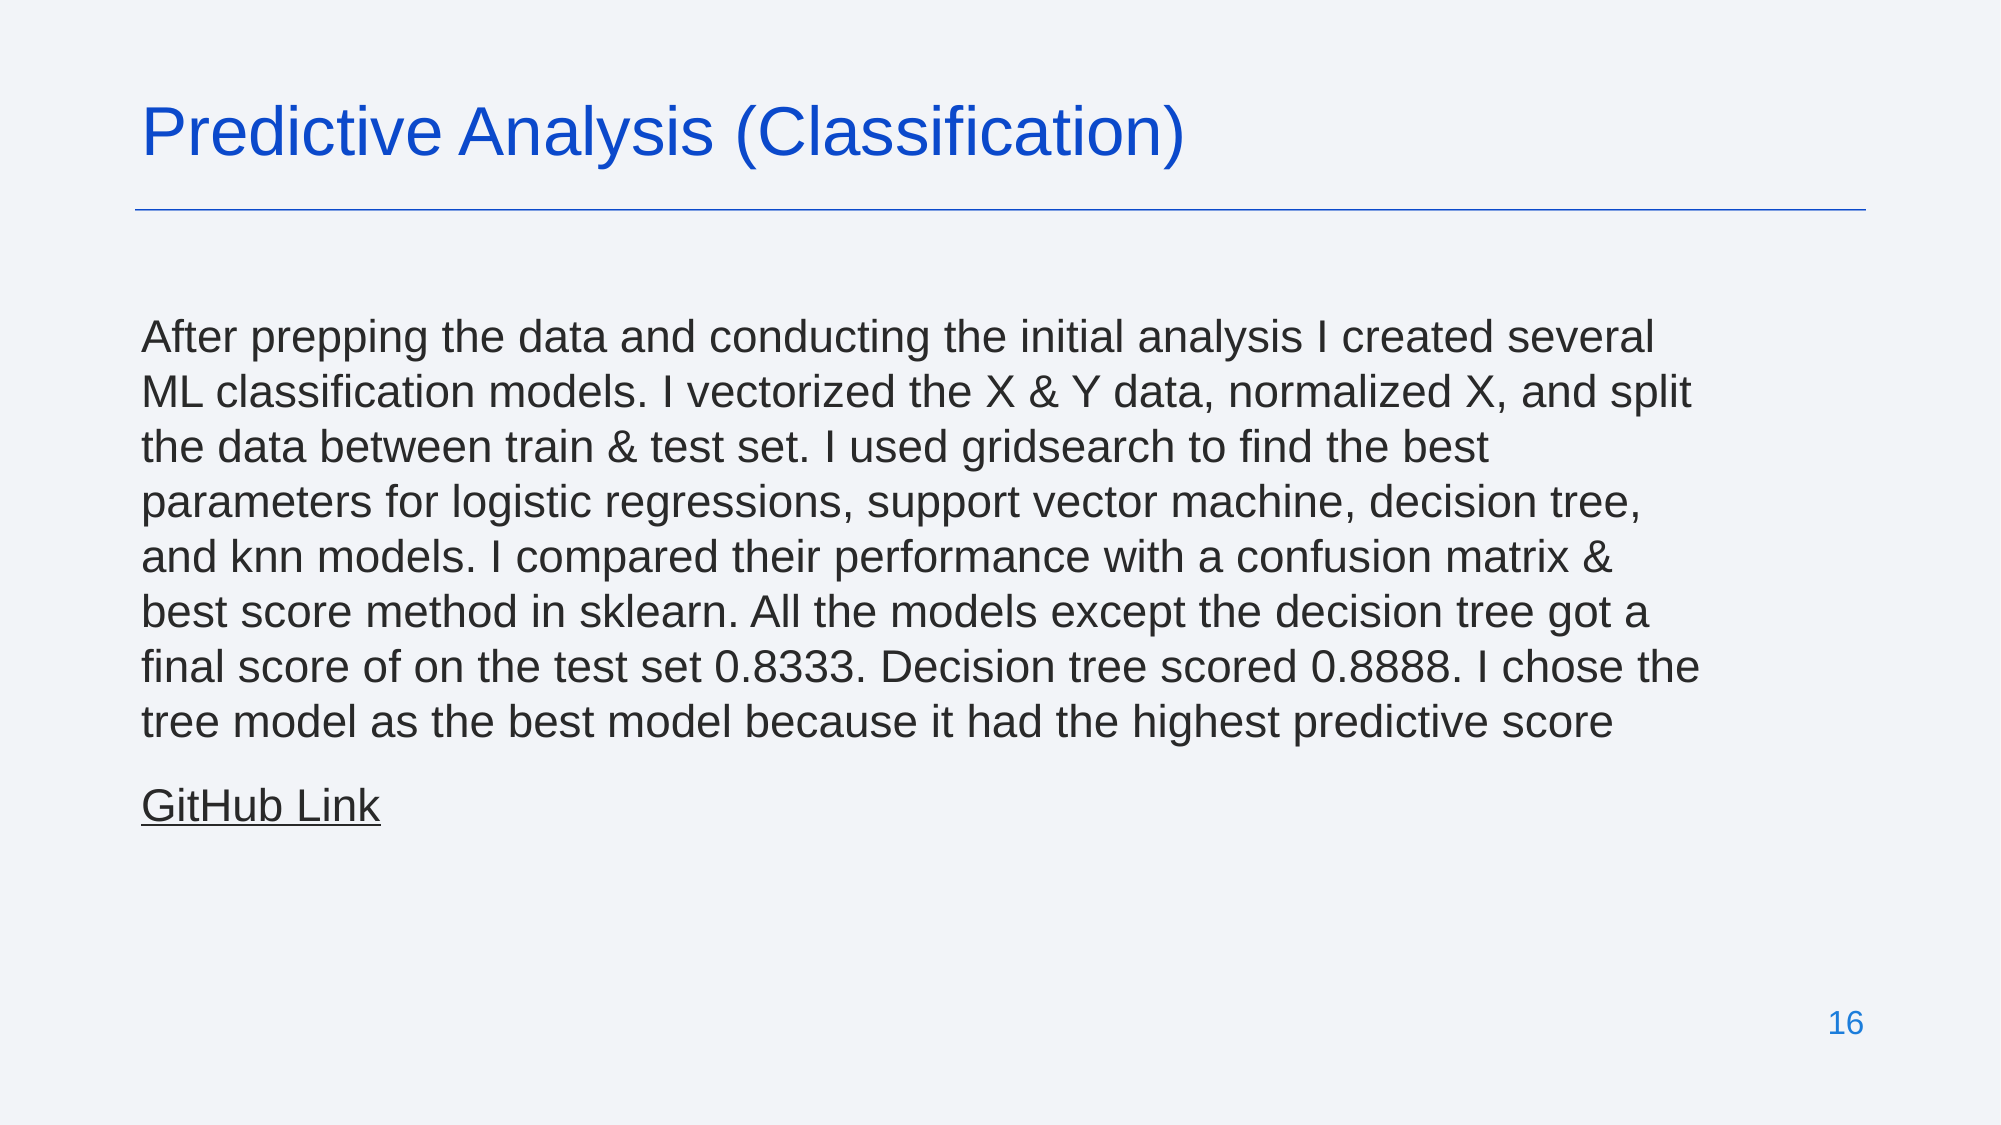

Predictive Analysis (Classification)
After prepping the data and conducting the initial analysis I created several ML classification models. I vectorized the X & Y data, normalized X, and split the data between train & test set. I used gridsearch to find the best parameters for logistic regressions, support vector machine, decision tree, and knn models. I compared their performance with a confusion matrix & best score method in sklearn. All the models except the decision tree got a final score of on the test set 0.8333. Decision tree scored 0.8888. I chose the tree model as the best model because it had the highest predictive score
GitHub Link
16